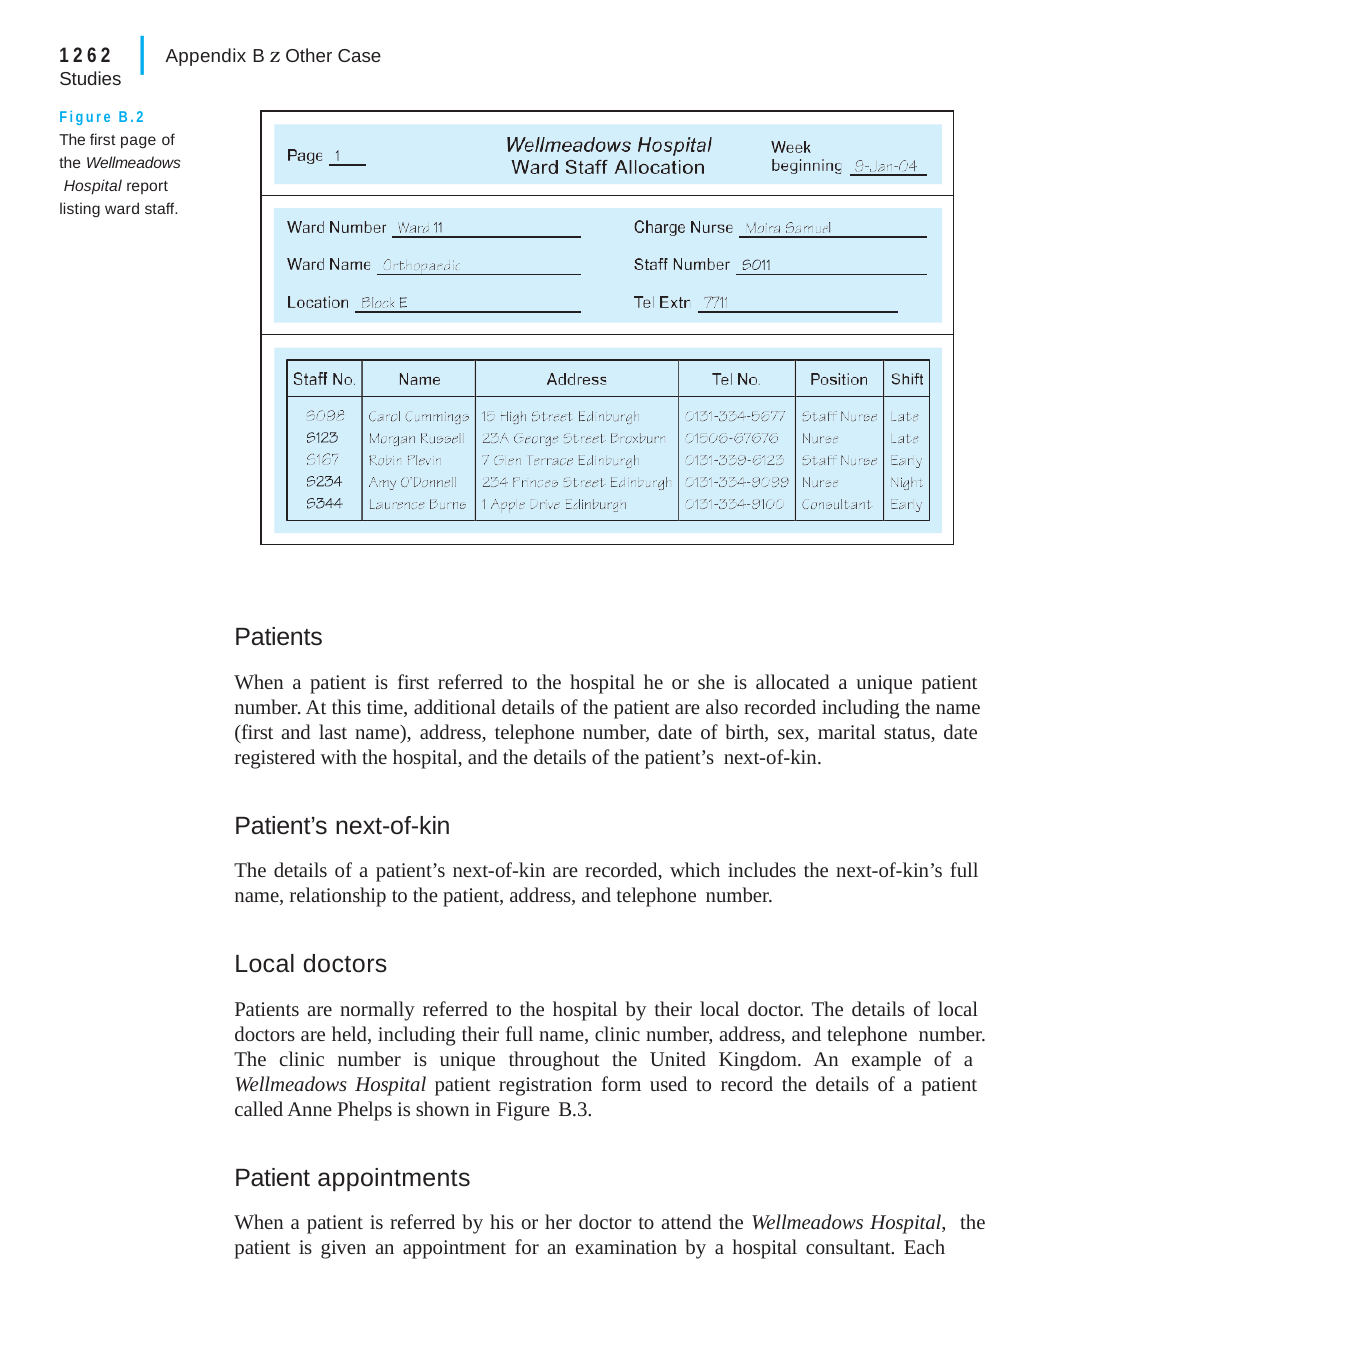

|
1262	Appendix B z Other Case Studies
Figure B.2
The first page of  the Wellmeadows  Hospital report  listing ward staff.
|  |
| --- |
|  |
|  |

Patients
When a patient is first referred to the hospital he or she is allocated a unique patient  number. At this time, additional details of the patient are also recorded including the name  (first and last name), address, telephone number, date of birth, sex, marital status, date  registered with the hospital, and the details of the patient’s next-of-kin.

Patient’s next-of-kin
The details of a patient’s next-of-kin are recorded, which includes the next-of-kin’s full  name, relationship to the patient, address, and telephone number.

Local doctors
Patients are normally referred to the hospital by their local doctor. The details of local  doctors are held, including their full name, clinic number, address, and telephone  number. The clinic number is unique throughout the United Kingdom. An example of a  Wellmeadows Hospital patient registration form used to record the details of a patient  called Anne Phelps is shown in Figure B.3.

Patient appointments
When a patient is referred by his or her doctor to attend the Wellmeadows Hospital,  the patient is given an appointment for an examination by a hospital consultant. Each